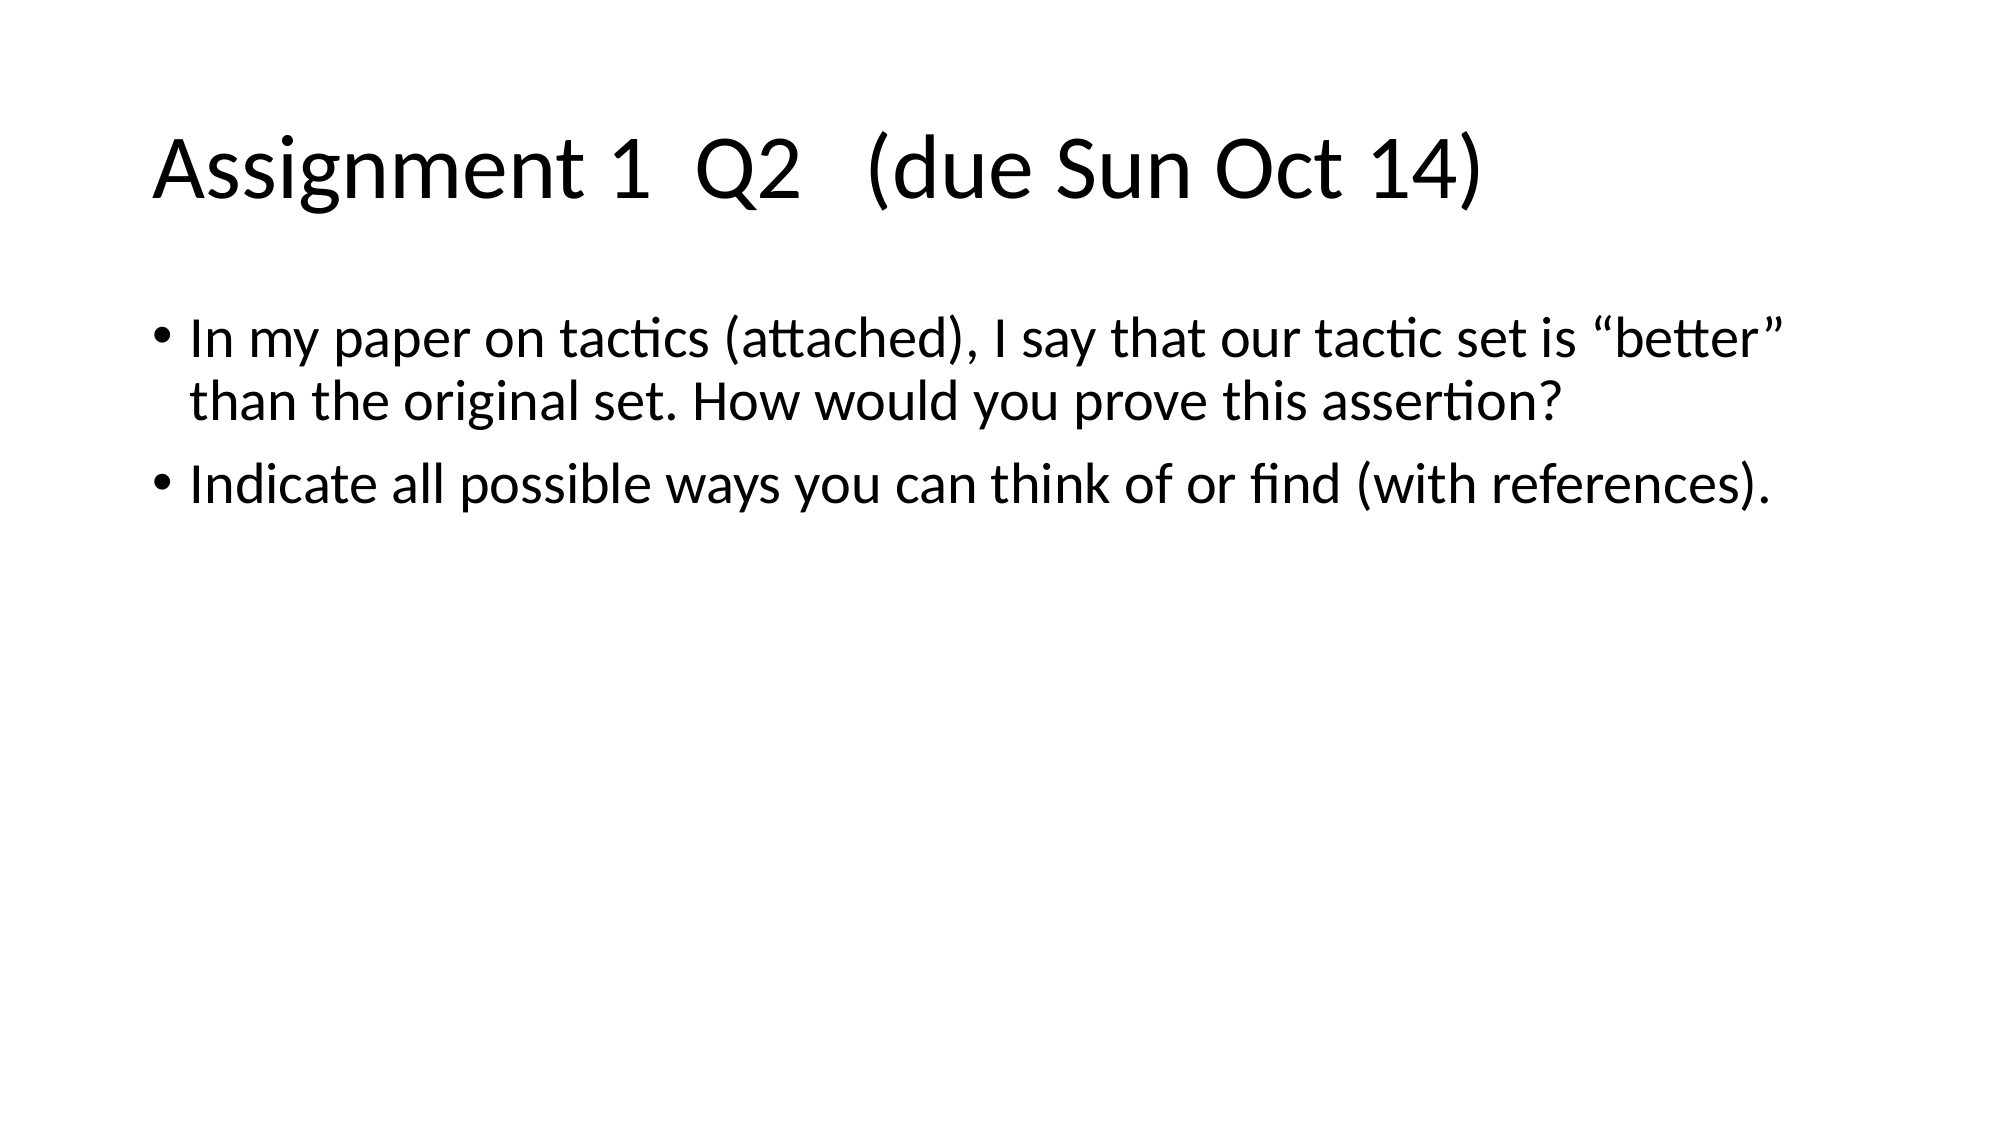

# Assignment 1  Q2   (due Sun Oct 14)
In my paper on tactics (attached), I say that our tactic set is “better” than the original set. How would you prove this assertion?
Indicate all possible ways you can think of or find (with references).